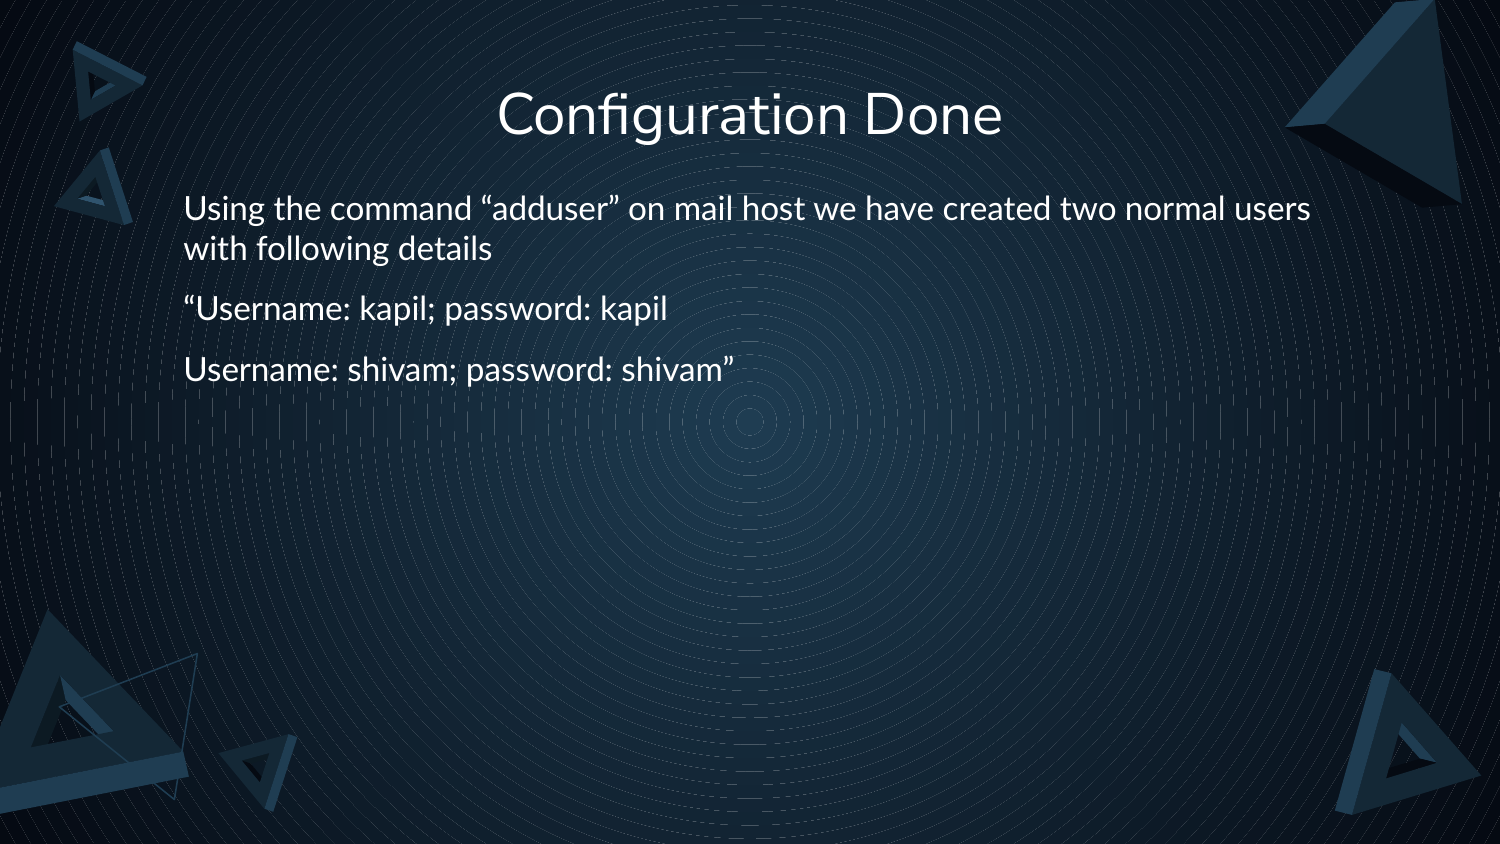

# Configuration Done
Using the command “adduser” on mail host we have created two normal users with following details
“Username: kapil; password: kapil
Username: shivam; password: shivam”